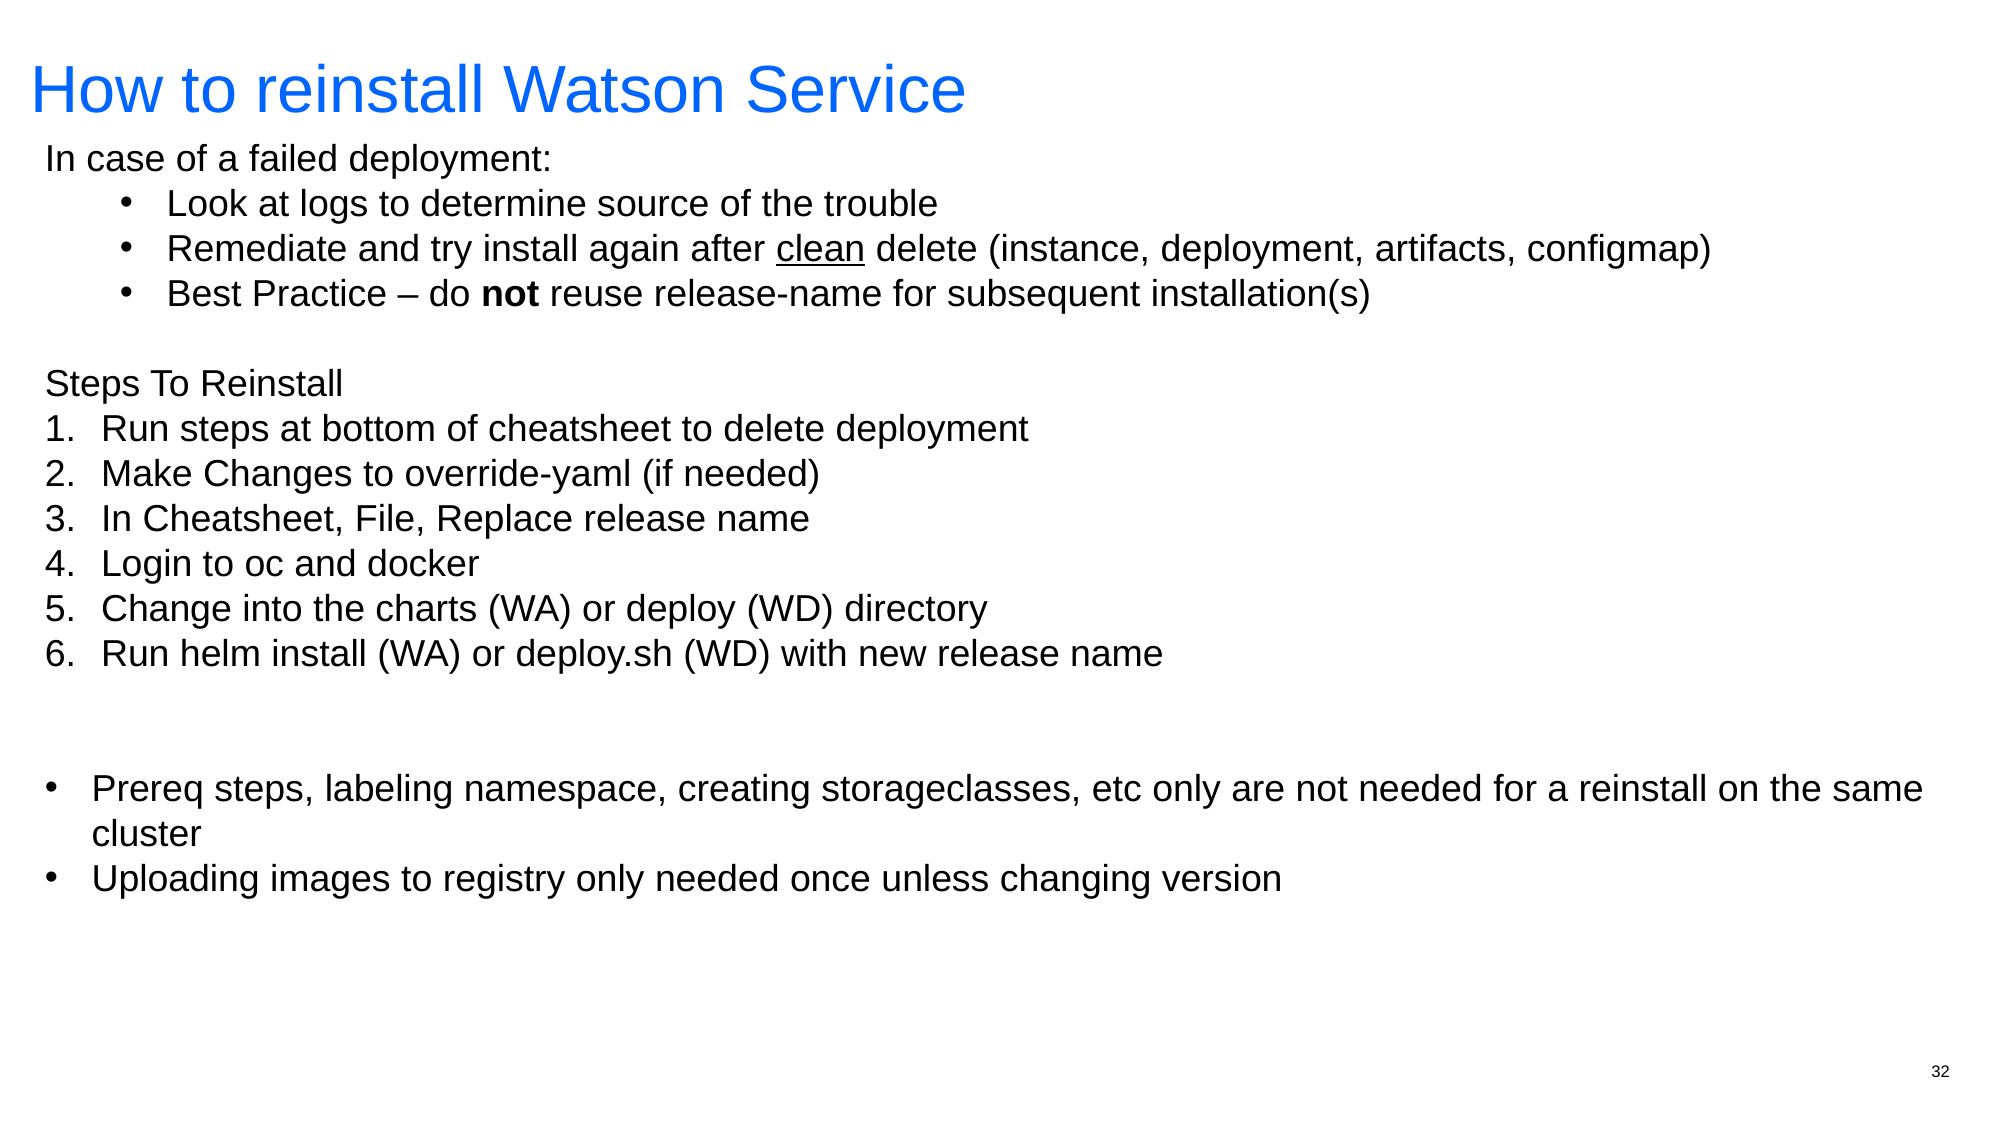

How to reinstall Watson Service
In case of a failed deployment:
Look at logs to determine source of the trouble
Remediate and try install again after clean delete (instance, deployment, artifacts, configmap)
Best Practice – do not reuse release-name for subsequent installation(s)

Steps To Reinstall
Run steps at bottom of cheatsheet to delete deployment
Make Changes to override-yaml (if needed)
In Cheatsheet, File, Replace release name
Login to oc and docker
Change into the charts (WA) or deploy (WD) directory
Run helm install (WA) or deploy.sh (WD) with new release name

Prereq steps, labeling namespace, creating storageclasses, etc only are not needed for a reinstall on the same cluster
Uploading images to registry only needed once unless changing version

32